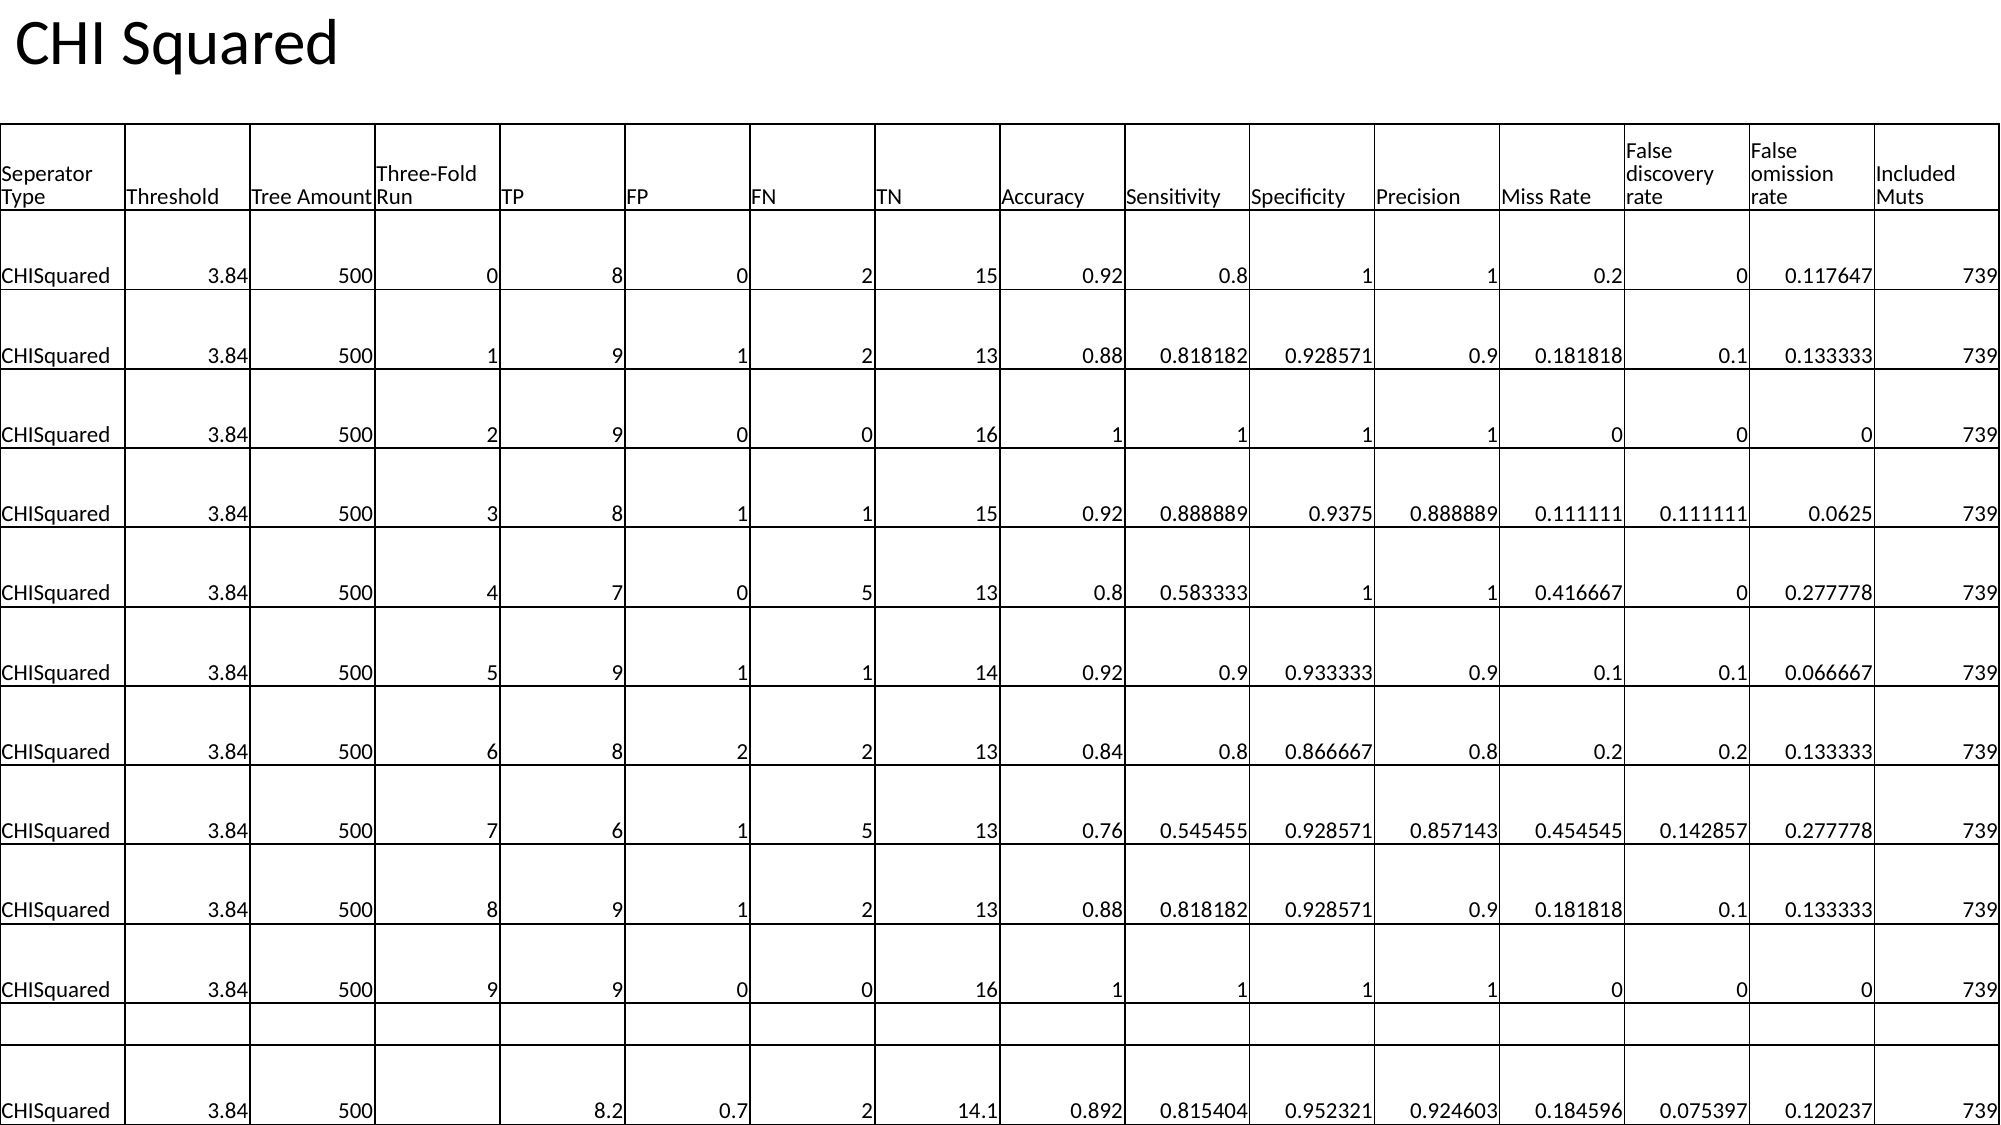

# CHI Squared
| Seperator Type | Threshold | Tree Amount | Three-Fold Run | TP | FP | FN | TN | Accuracy | Sensitivity | Specificity | Precision | Miss Rate | False discovery rate | False omission rate | Included Muts |
| --- | --- | --- | --- | --- | --- | --- | --- | --- | --- | --- | --- | --- | --- | --- | --- |
| CHISquared | 3.84 | 500 | 0 | 8 | 0 | 2 | 15 | 0.92 | 0.8 | 1 | 1 | 0.2 | 0 | 0.117647 | 739 |
| CHISquared | 3.84 | 500 | 1 | 9 | 1 | 2 | 13 | 0.88 | 0.818182 | 0.928571 | 0.9 | 0.181818 | 0.1 | 0.133333 | 739 |
| CHISquared | 3.84 | 500 | 2 | 9 | 0 | 0 | 16 | 1 | 1 | 1 | 1 | 0 | 0 | 0 | 739 |
| CHISquared | 3.84 | 500 | 3 | 8 | 1 | 1 | 15 | 0.92 | 0.888889 | 0.9375 | 0.888889 | 0.111111 | 0.111111 | 0.0625 | 739 |
| CHISquared | 3.84 | 500 | 4 | 7 | 0 | 5 | 13 | 0.8 | 0.583333 | 1 | 1 | 0.416667 | 0 | 0.277778 | 739 |
| CHISquared | 3.84 | 500 | 5 | 9 | 1 | 1 | 14 | 0.92 | 0.9 | 0.933333 | 0.9 | 0.1 | 0.1 | 0.066667 | 739 |
| CHISquared | 3.84 | 500 | 6 | 8 | 2 | 2 | 13 | 0.84 | 0.8 | 0.866667 | 0.8 | 0.2 | 0.2 | 0.133333 | 739 |
| CHISquared | 3.84 | 500 | 7 | 6 | 1 | 5 | 13 | 0.76 | 0.545455 | 0.928571 | 0.857143 | 0.454545 | 0.142857 | 0.277778 | 739 |
| CHISquared | 3.84 | 500 | 8 | 9 | 1 | 2 | 13 | 0.88 | 0.818182 | 0.928571 | 0.9 | 0.181818 | 0.1 | 0.133333 | 739 |
| CHISquared | 3.84 | 500 | 9 | 9 | 0 | 0 | 16 | 1 | 1 | 1 | 1 | 0 | 0 | 0 | 739 |
|  |  |  |  |  |  |  |  |  |  |  |  |  |  |  |  |
| CHISquared | 3.84 | 500 |  | 8.2 | 0.7 | 2 | 14.1 | 0.892 | 0.815404 | 0.952321 | 0.924603 | 0.184596 | 0.075397 | 0.120237 | 739 |